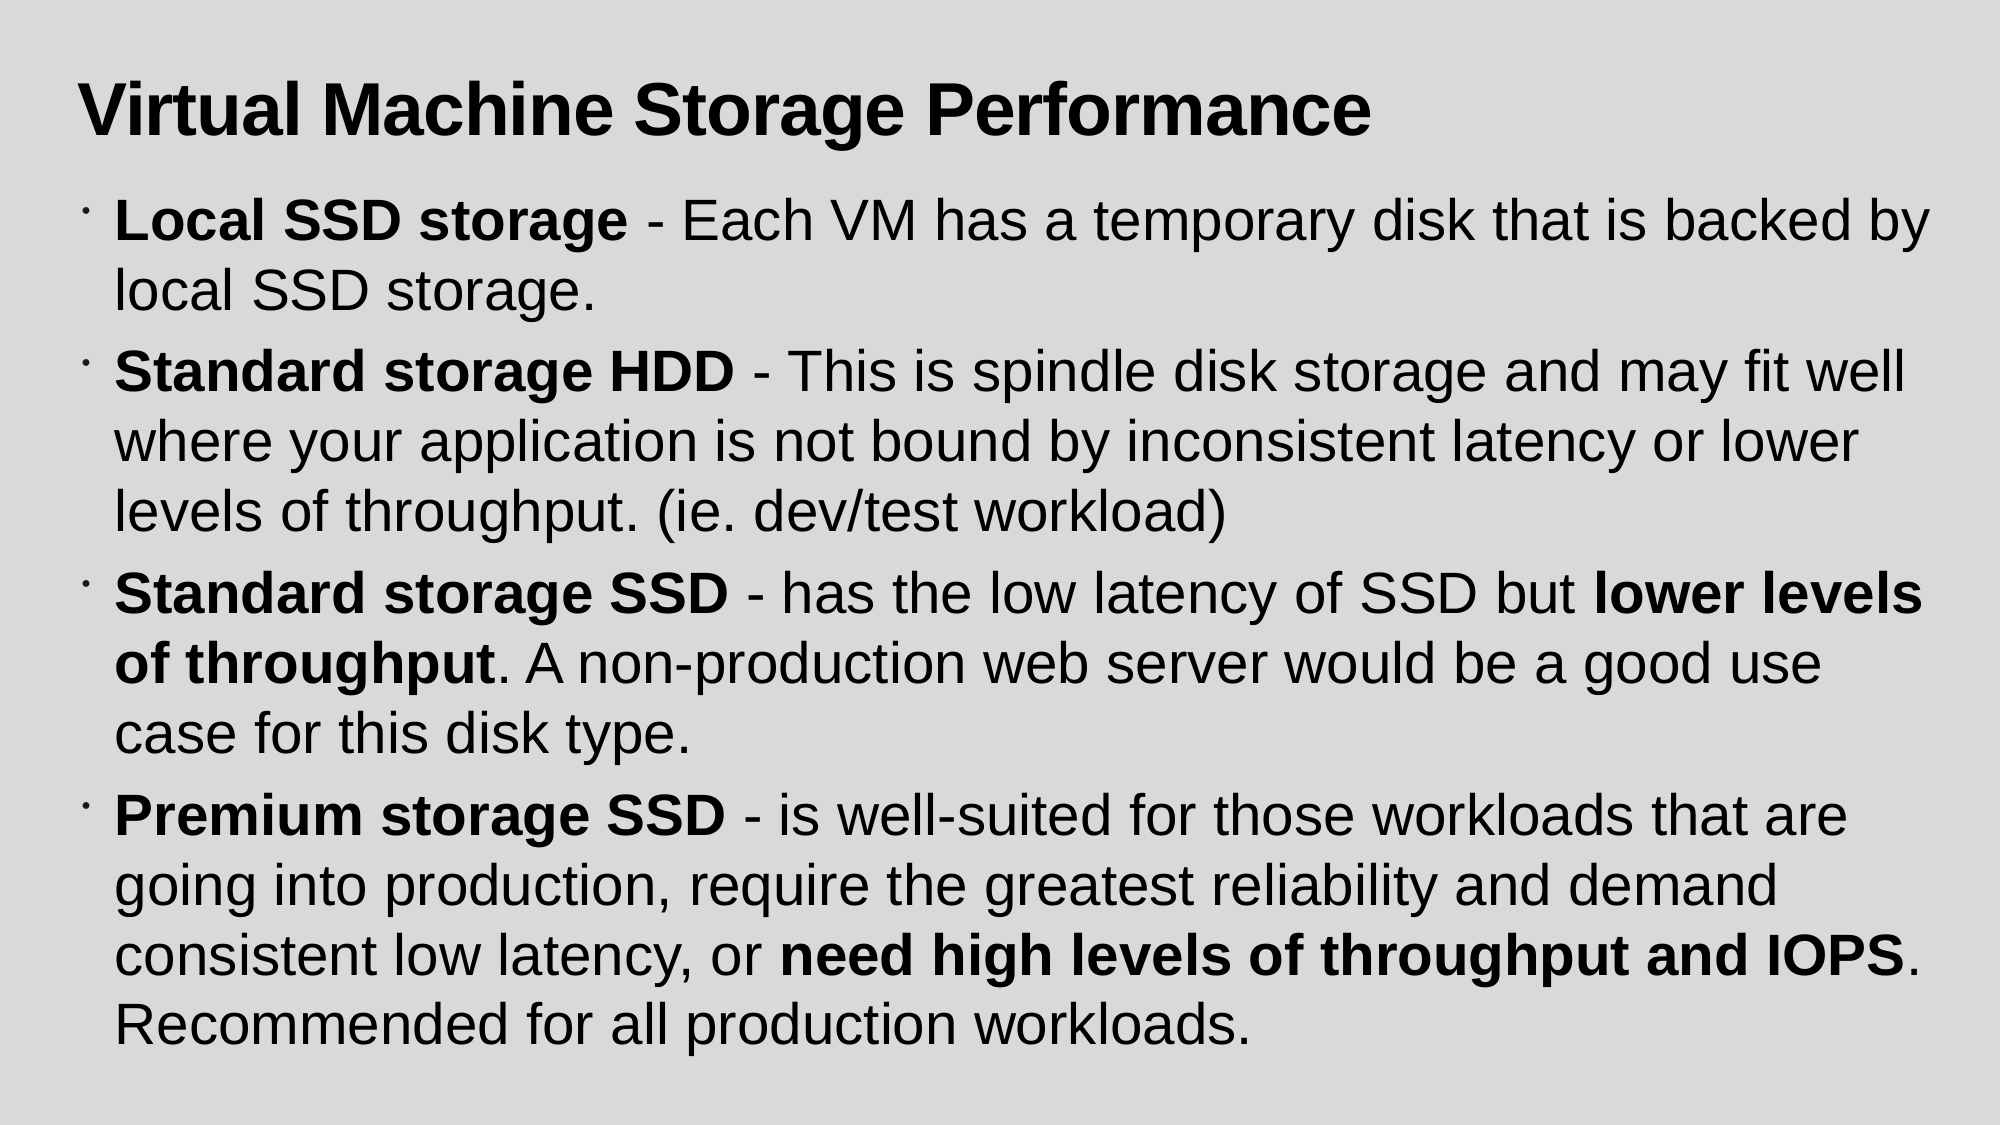

# Virtual Machine Storage Performance
Local SSD storage - Each VM has a temporary disk that is backed by local SSD storage.
Standard storage HDD - This is spindle disk storage and may fit well where your application is not bound by inconsistent latency or lower levels of throughput. (ie. dev/test workload)
Standard storage SSD - has the low latency of SSD but lower levels of throughput. A non-production web server would be a good use case for this disk type.
Premium storage SSD - is well-suited for those workloads that are going into production, require the greatest reliability and demand consistent low latency, or need high levels of throughput and IOPS. Recommended for all production workloads.